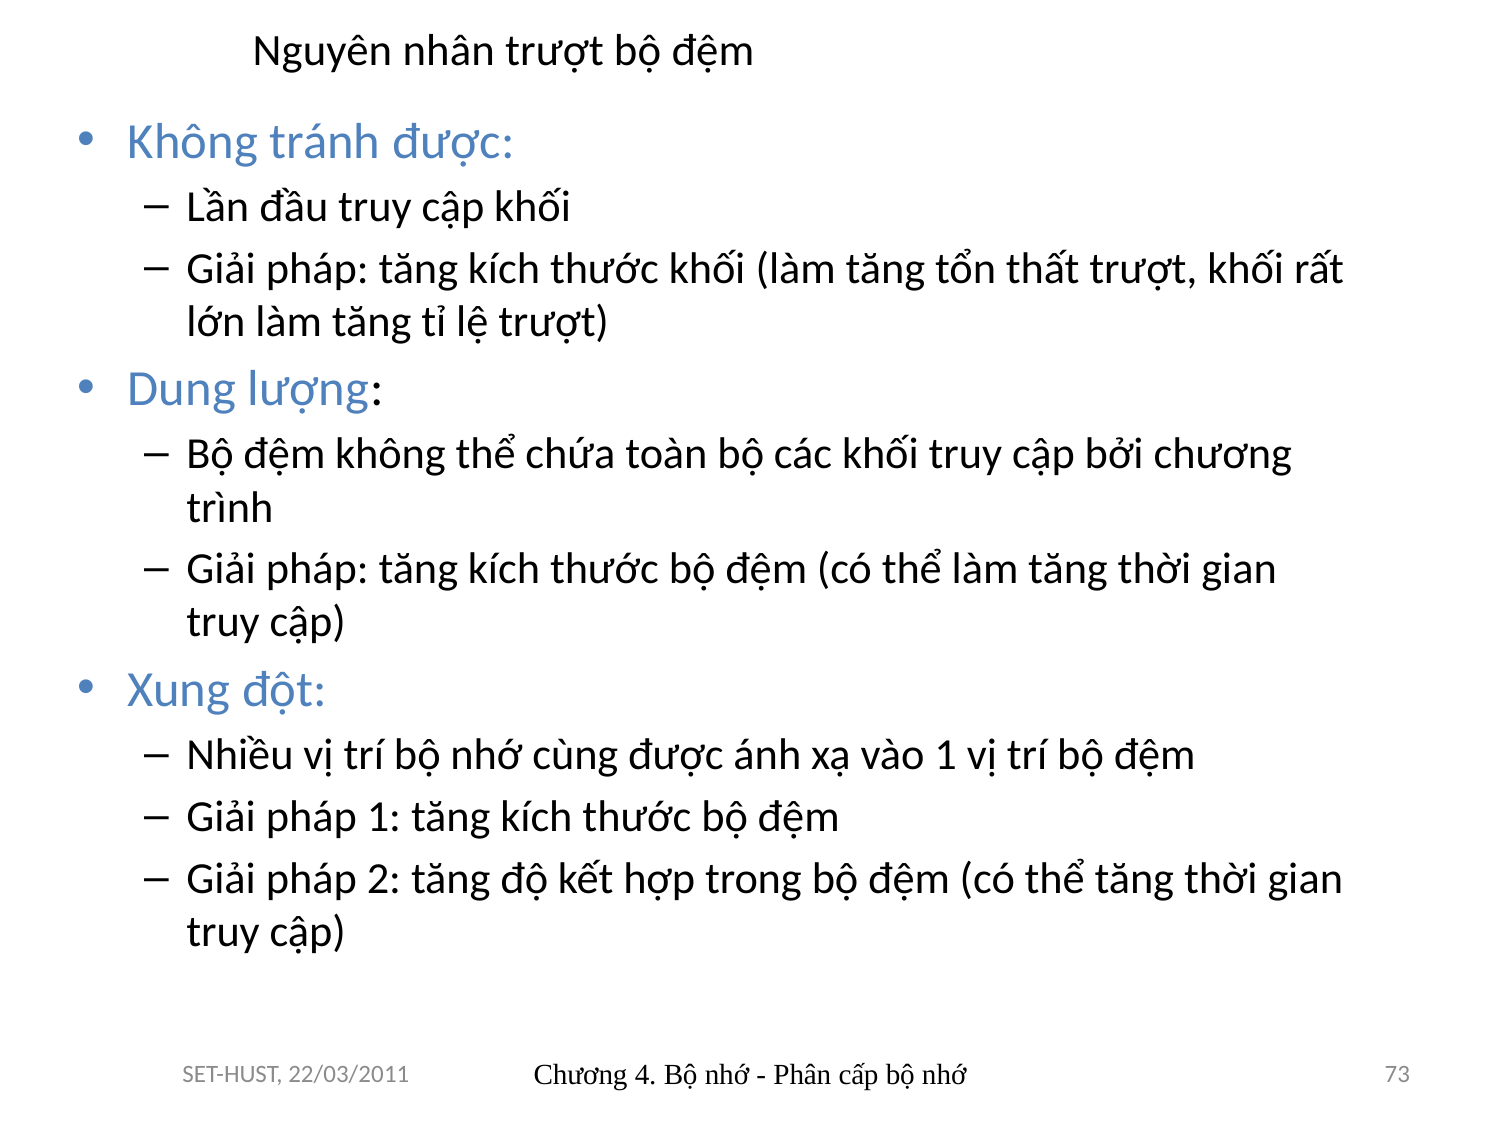

# Nguyên nhân trượt bộ đệm
Không tránh được:
Lần đầu truy cập khối
Giải pháp: tăng kích thước khối (làm tăng tổn thất trượt, khối rất lớn làm tăng tỉ lệ trượt)
Dung lượng:
Bộ đệm không thể chứa toàn bộ các khối truy cập bởi chương trình
Giải pháp: tăng kích thước bộ đệm (có thể làm tăng thời gian truy cập)
Xung đột:
Nhiều vị trí bộ nhớ cùng được ánh xạ vào 1 vị trí bộ đệm
Giải pháp 1: tăng kích thước bộ đệm
Giải pháp 2: tăng độ kết hợp trong bộ đệm (có thể tăng thời gian truy cập)
SET-HUST, 22/03/2011
Chương 4. Bộ nhớ - Phân cấp bộ nhớ
73